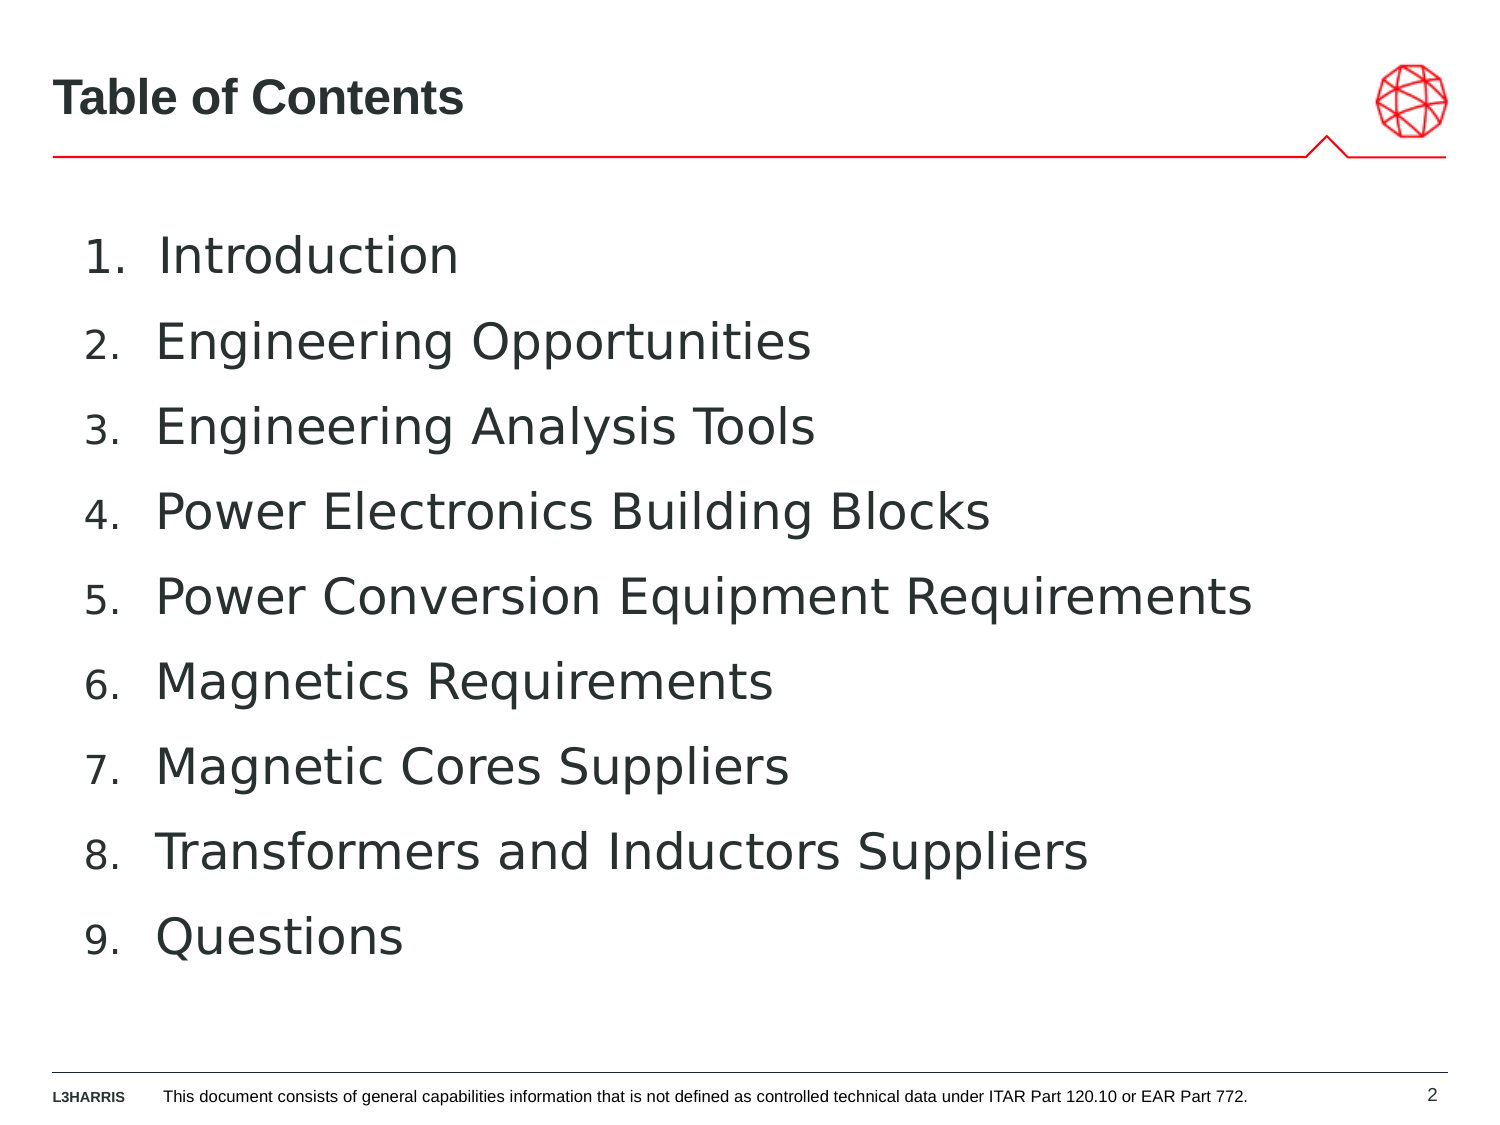

# Table of Contents
 Introduction
 Engineering Opportunities
 Engineering Analysis Tools
 Power Electronics Building Blocks
 Power Conversion Equipment Requirements
 Magnetics Requirements
 Magnetic Cores Suppliers
 Transformers and Inductors Suppliers
 Questions